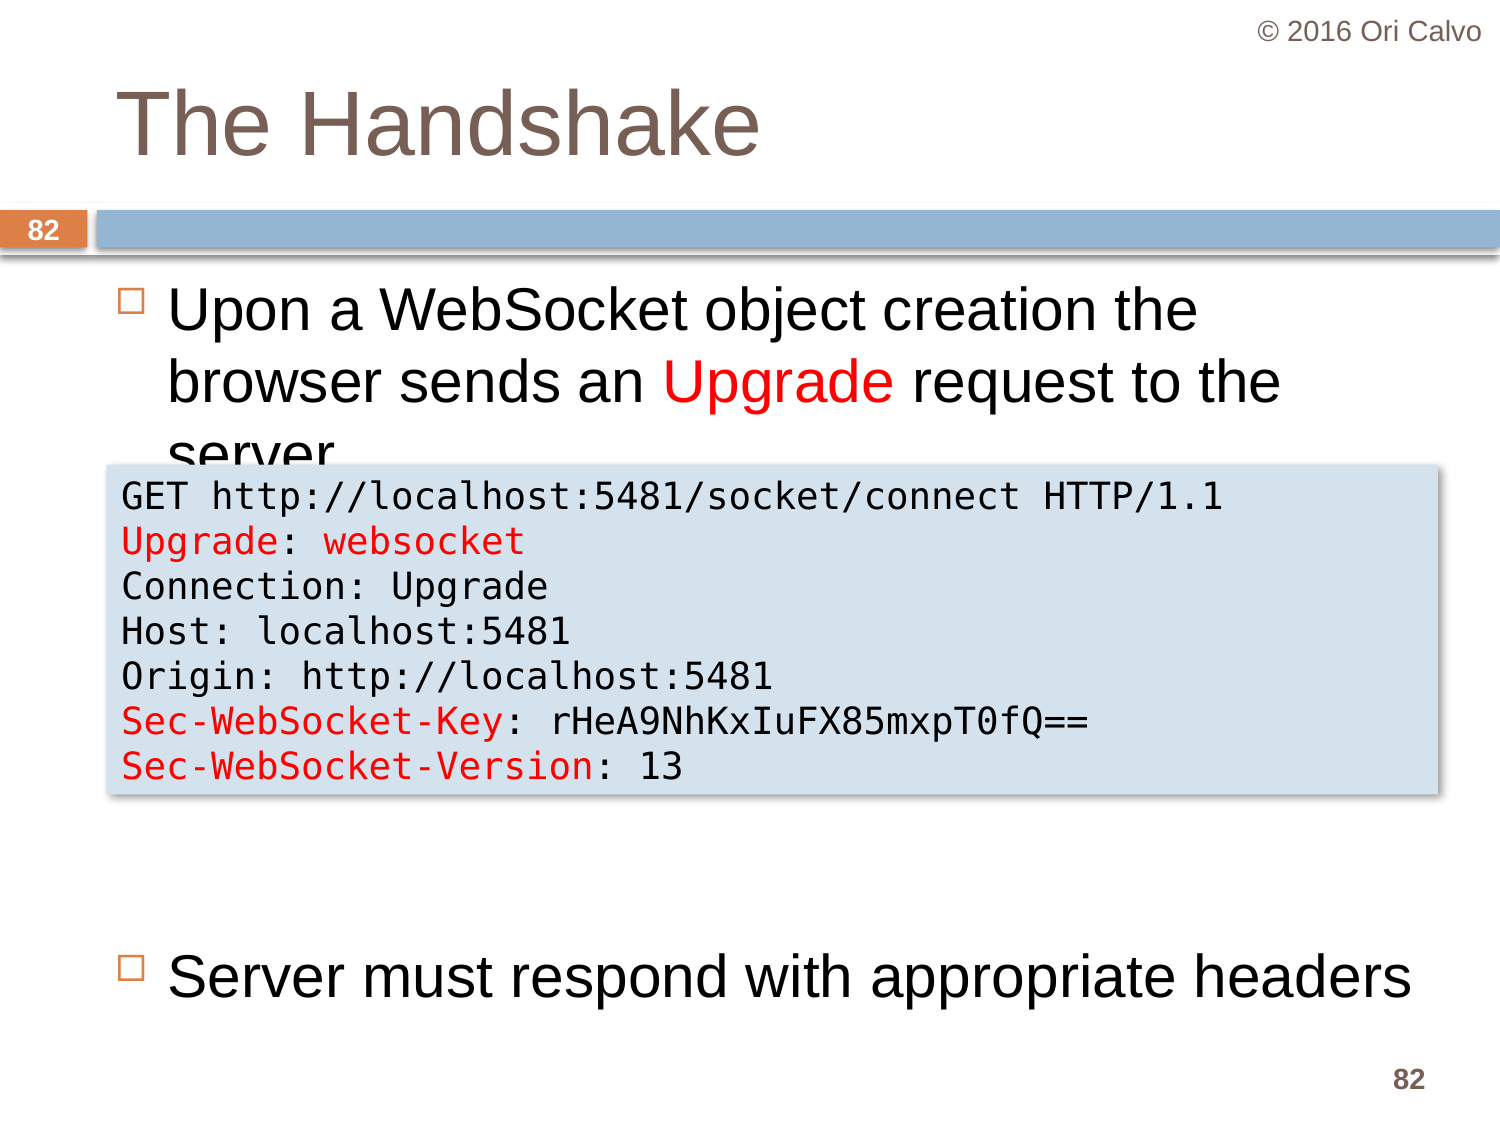

© 2016 Ori Calvo
# The Handshake
82
Upon a WebSocket object creation the browser sends an Upgrade request to the server

Server must respond with appropriate headers
GET http://localhost:5481/socket/connect HTTP/1.1
Upgrade: websocket
Connection: Upgrade
Host: localhost:5481
Origin: http://localhost:5481
Sec-WebSocket-Key: rHeA9NhKxIuFX85mxpT0fQ==
Sec-WebSocket-Version: 13